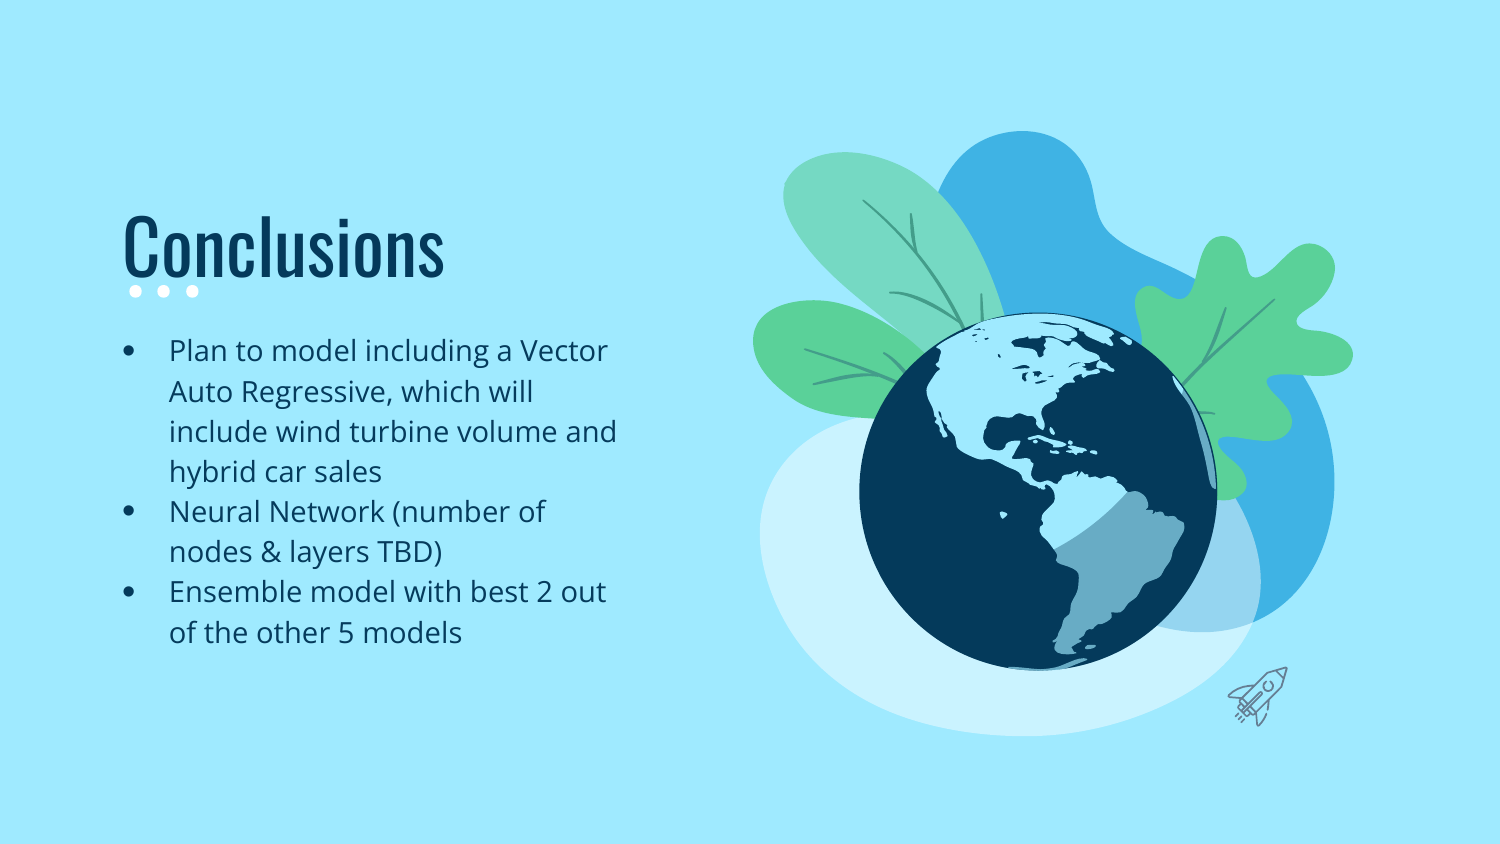

Conclusions

Plan to model including a Vector Auto Regressive, which will include wind turbine volume and hybrid car sales
Neural Network (number of nodes & layers TBD)
Ensemble model with best 2 out of the other 5 models